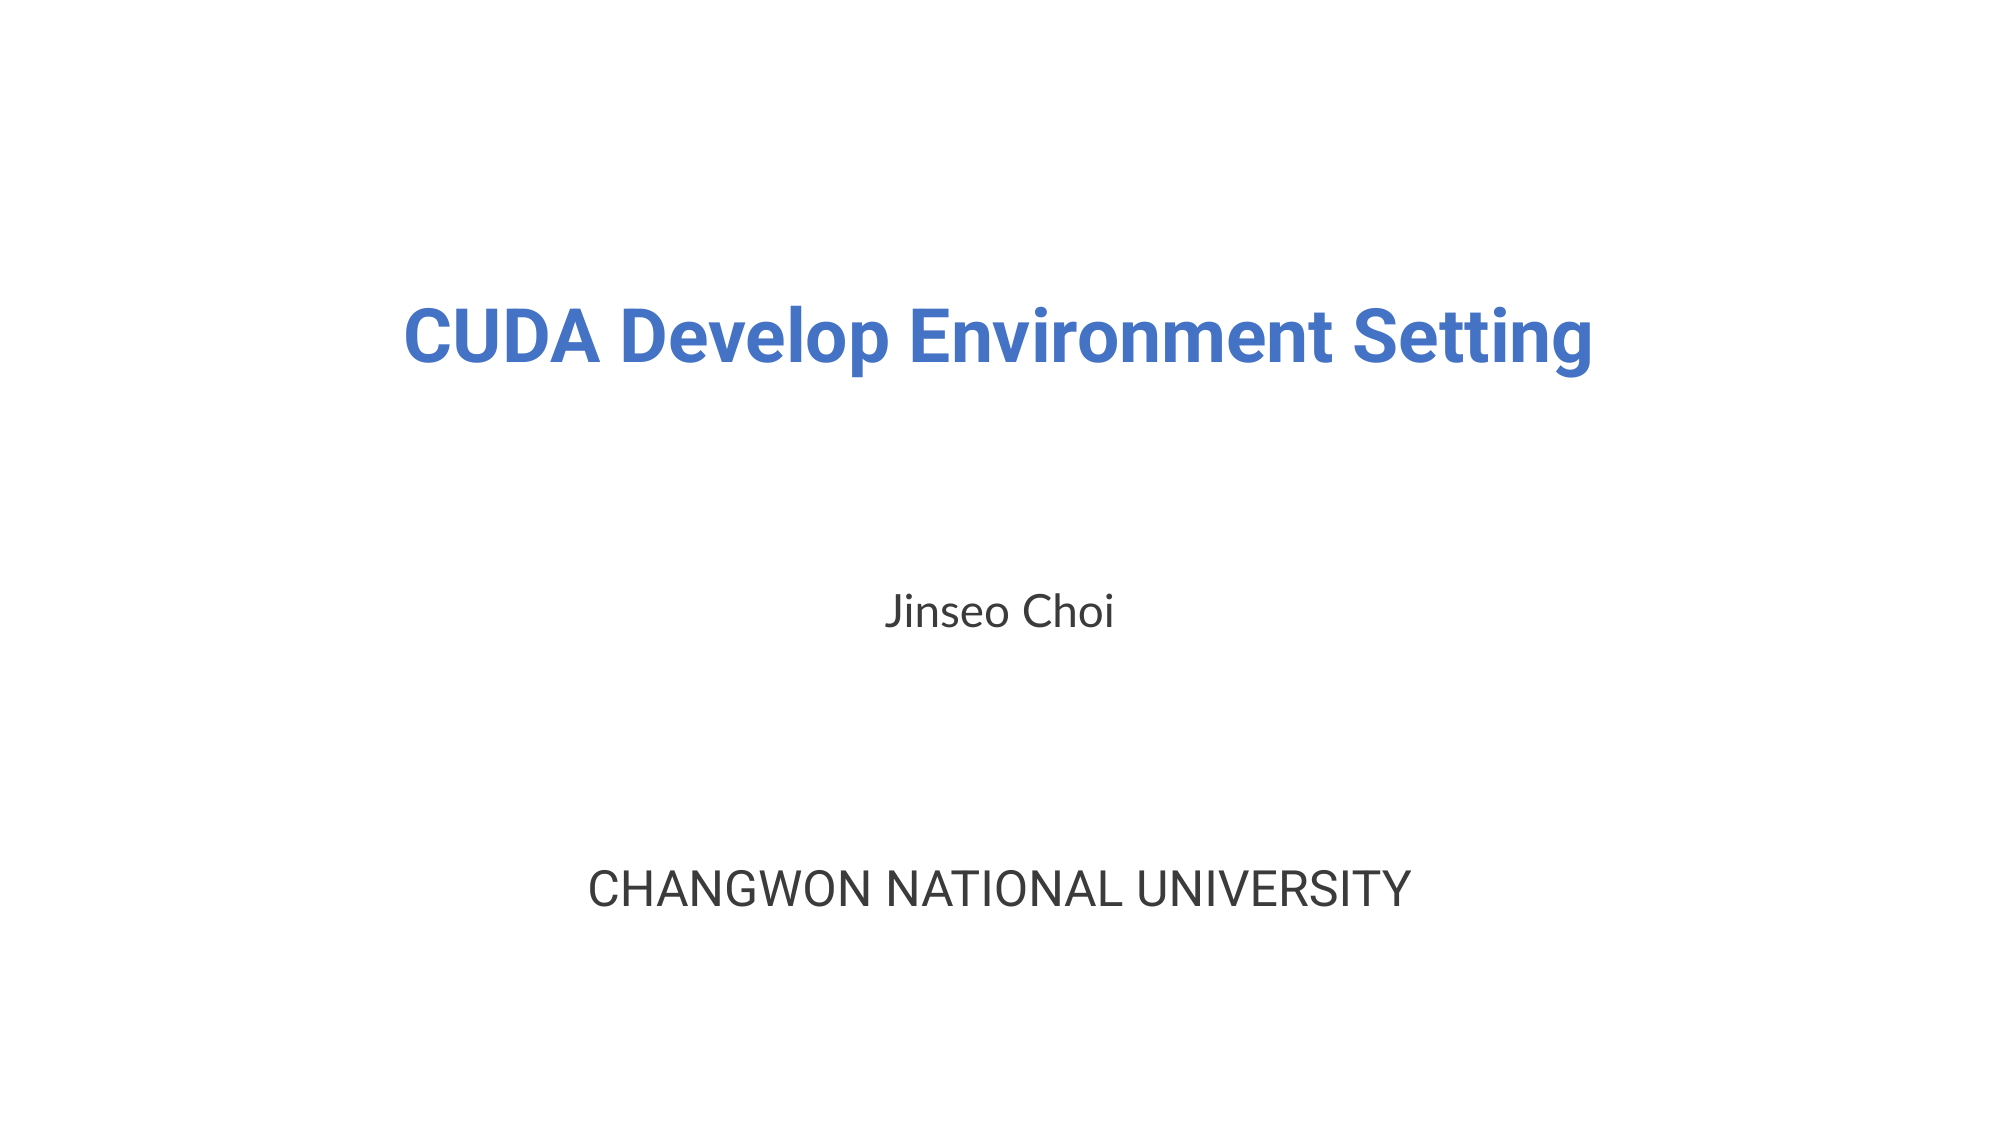

CUDA Develop Environment Setting
Jinseo Choi
CHANGWON NATIONAL UNIVERSITY